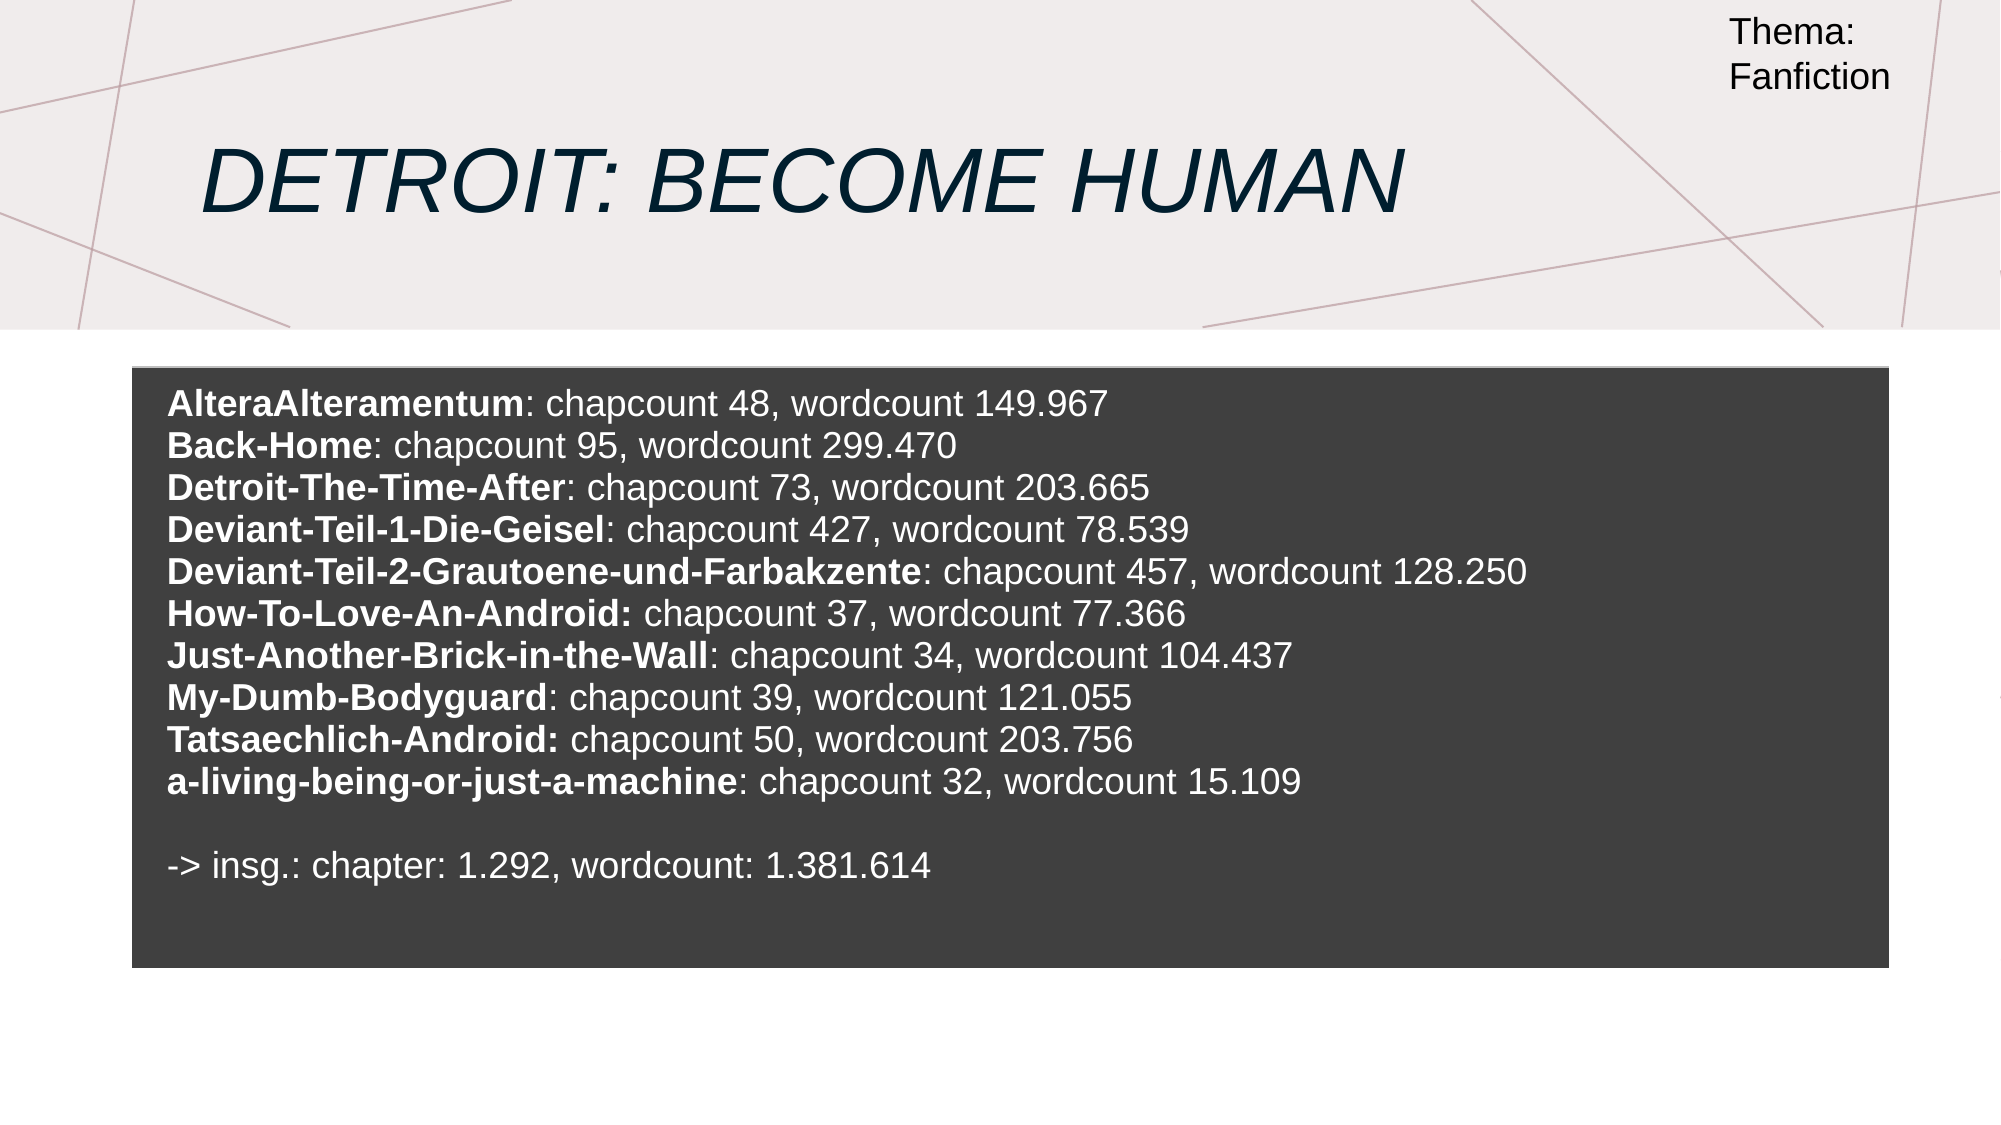

Thema: Fanfiction

# Detroit: become human
| AlteraAlteramentum: chapcount 48, wordcount 149.967 Back-Home: chapcount 95, wordcount 299.470 Detroit-The-Time-After: chapcount 73, wordcount 203.665 Deviant-Teil-1-Die-Geisel: chapcount 427, wordcount 78.539 Deviant-Teil-2-Grautoene-und-Farbakzente: chapcount 457, wordcount 128.250 How-To-Love-An-Android: chapcount 37, wordcount 77.366 Just-Another-Brick-in-the-Wall: chapcount 34, wordcount 104.437 My-Dumb-Bodyguard: chapcount 39, wordcount 121.055 Tatsaechlich-Android: chapcount 50, wordcount 203.756 a-living-being-or-just-a-machine: chapcount 32, wordcount 15.109 -> insg.: chapter: 1.292, wordcount: 1.381.614 |
| --- |
|  |